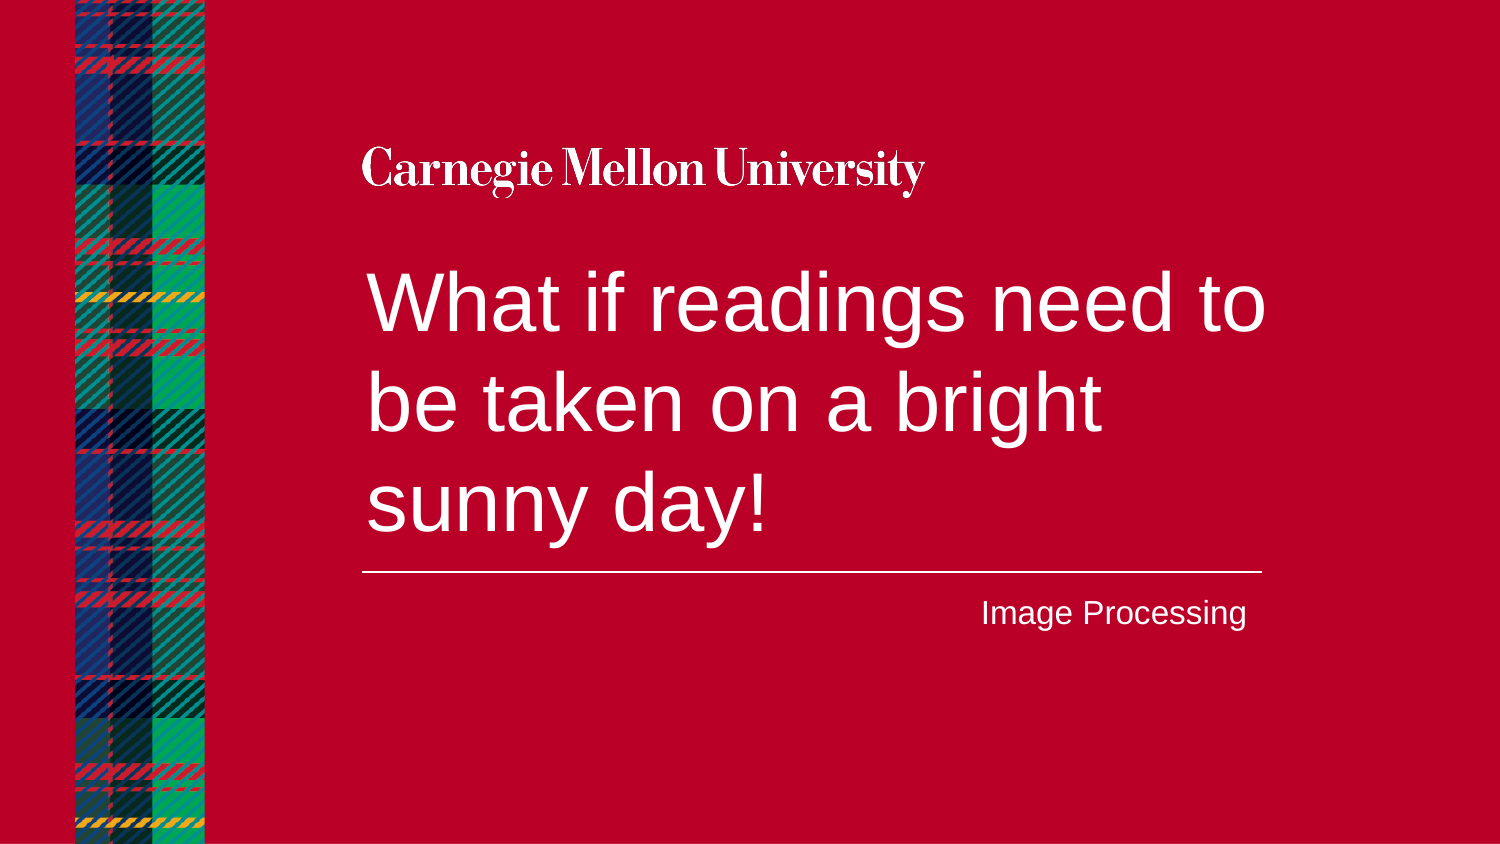

What if readings need to be taken on a bright sunny day!
Image Processing